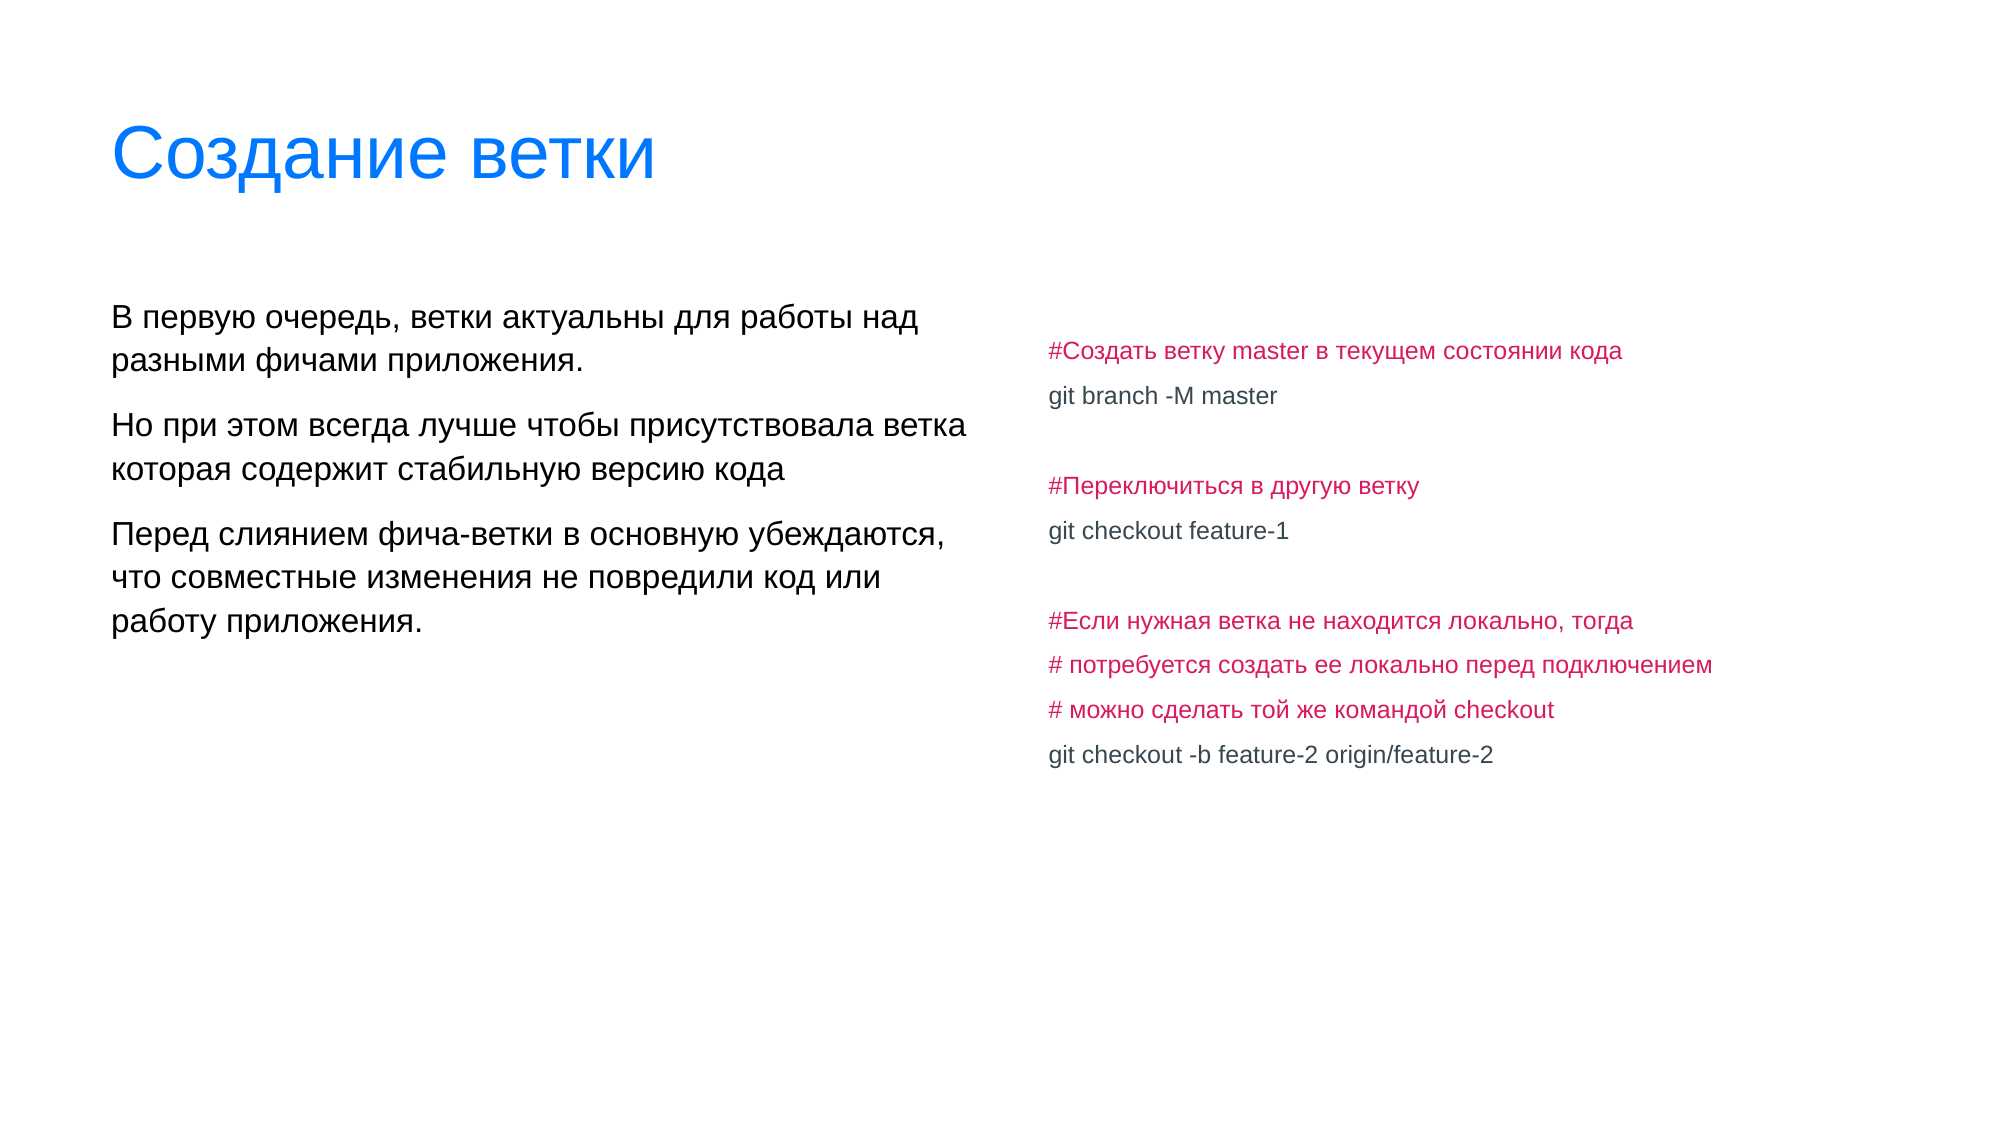

# Создание ветки
В первую очередь, ветки актуальны для работы над разными фичами приложения.
Но при этом всегда лучше чтобы присутствовала ветка которая содержит стабильную версию кода
Перед слиянием фича-ветки в основную убеждаются, что совместные изменения не повредили код или работу приложения.
#Создать ветку master в текущем состоянии кода
git branch -M master

#Переключиться в другую ветку
git checkout feature-1

#Если нужная ветка не находится локально, тогда
# потребуется создать ее локально перед подключением
# можно сделать той же командой checkout
git checkout -b feature-2 origin/feature-2